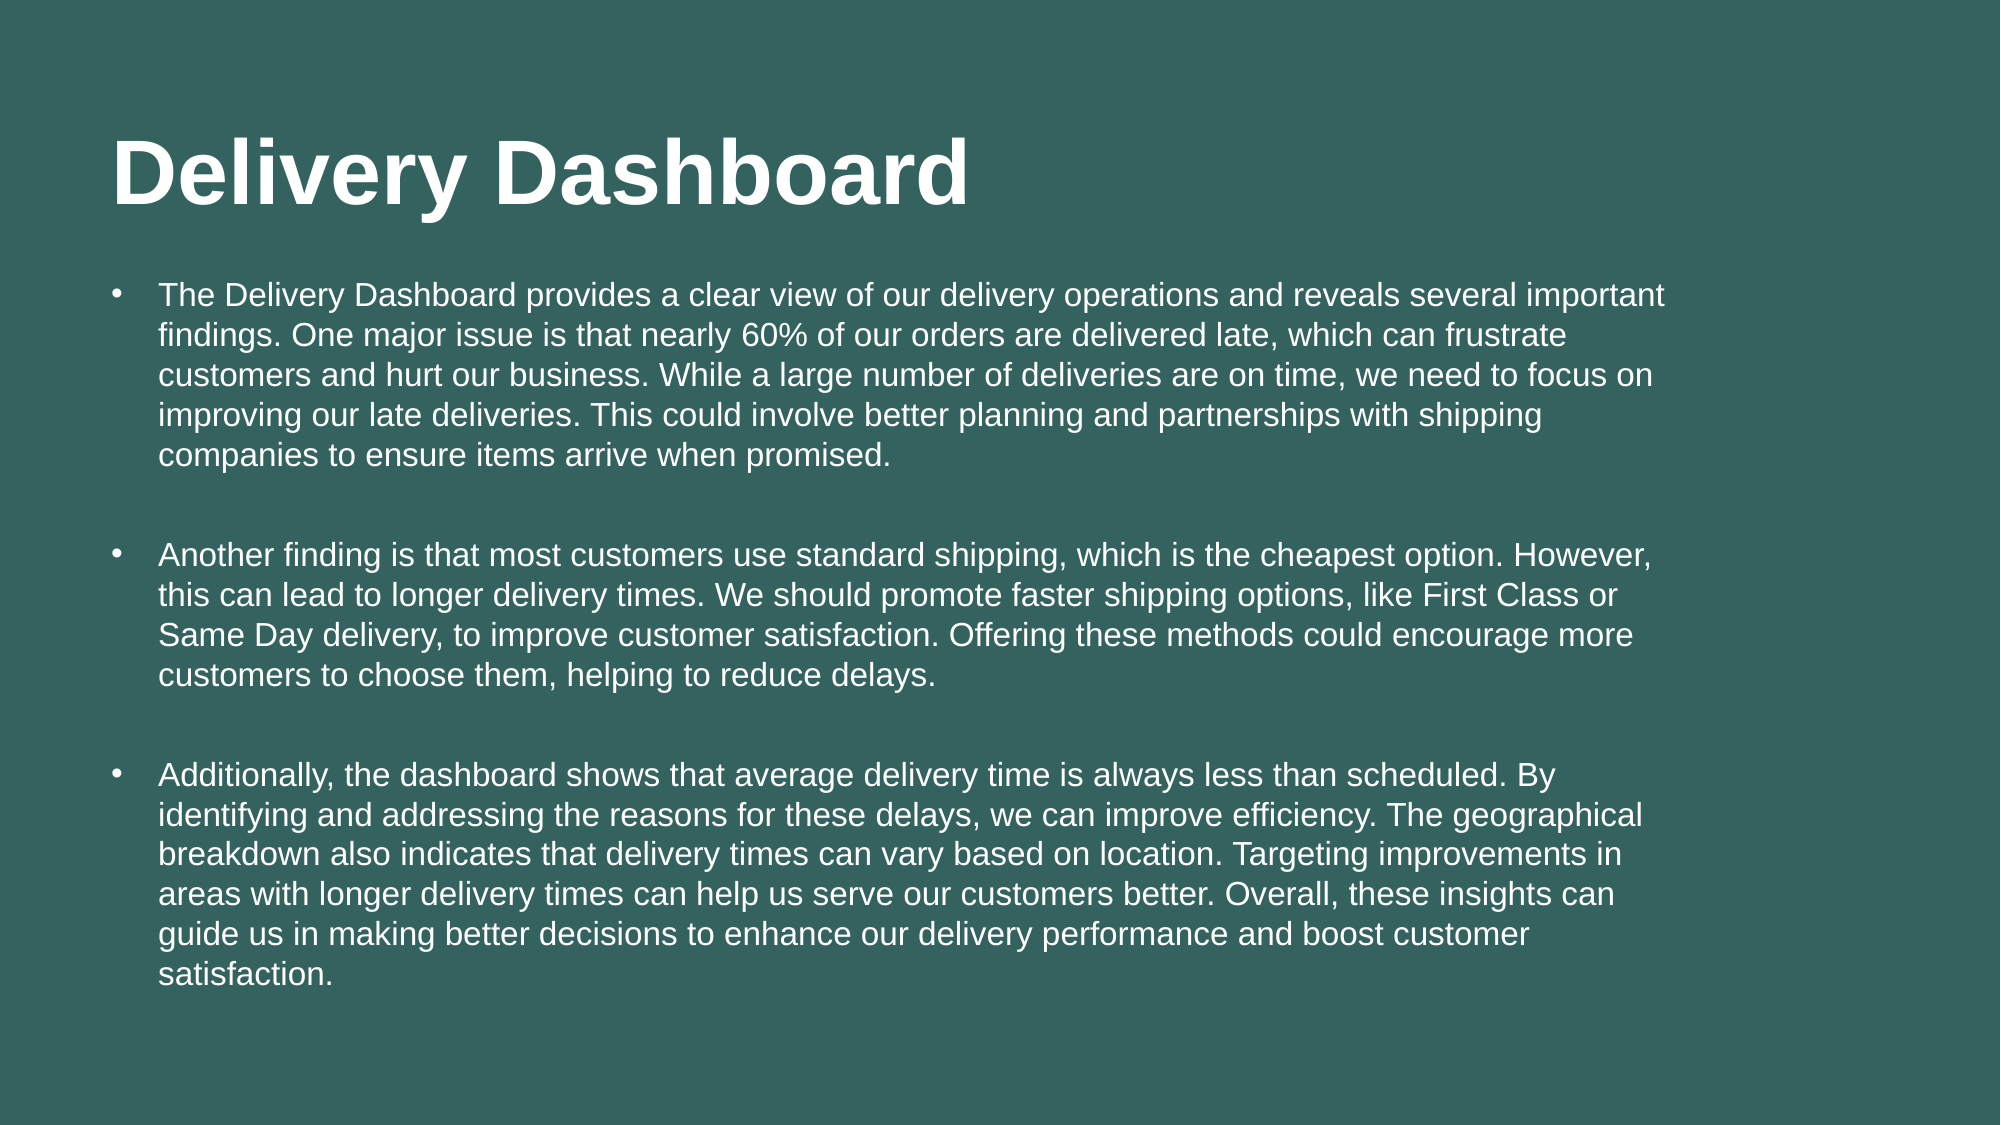

# Delivery Dashboard
The Delivery Dashboard provides a clear view of our delivery operations and reveals several important findings. One major issue is that nearly 60% of our orders are delivered late, which can frustrate customers and hurt our business. While a large number of deliveries are on time, we need to focus on improving our late deliveries. This could involve better planning and partnerships with shipping companies to ensure items arrive when promised.

Another finding is that most customers use standard shipping, which is the cheapest option. However, this can lead to longer delivery times. We should promote faster shipping options, like First Class or Same Day delivery, to improve customer satisfaction. Offering these methods could encourage more customers to choose them, helping to reduce delays.

Additionally, the dashboard shows that average delivery time is always less than scheduled. By identifying and addressing the reasons for these delays, we can improve efficiency. The geographical breakdown also indicates that delivery times can vary based on location. Targeting improvements in areas with longer delivery times can help us serve our customers better. Overall, these insights can guide us in making better decisions to enhance our delivery performance and boost customer satisfaction.